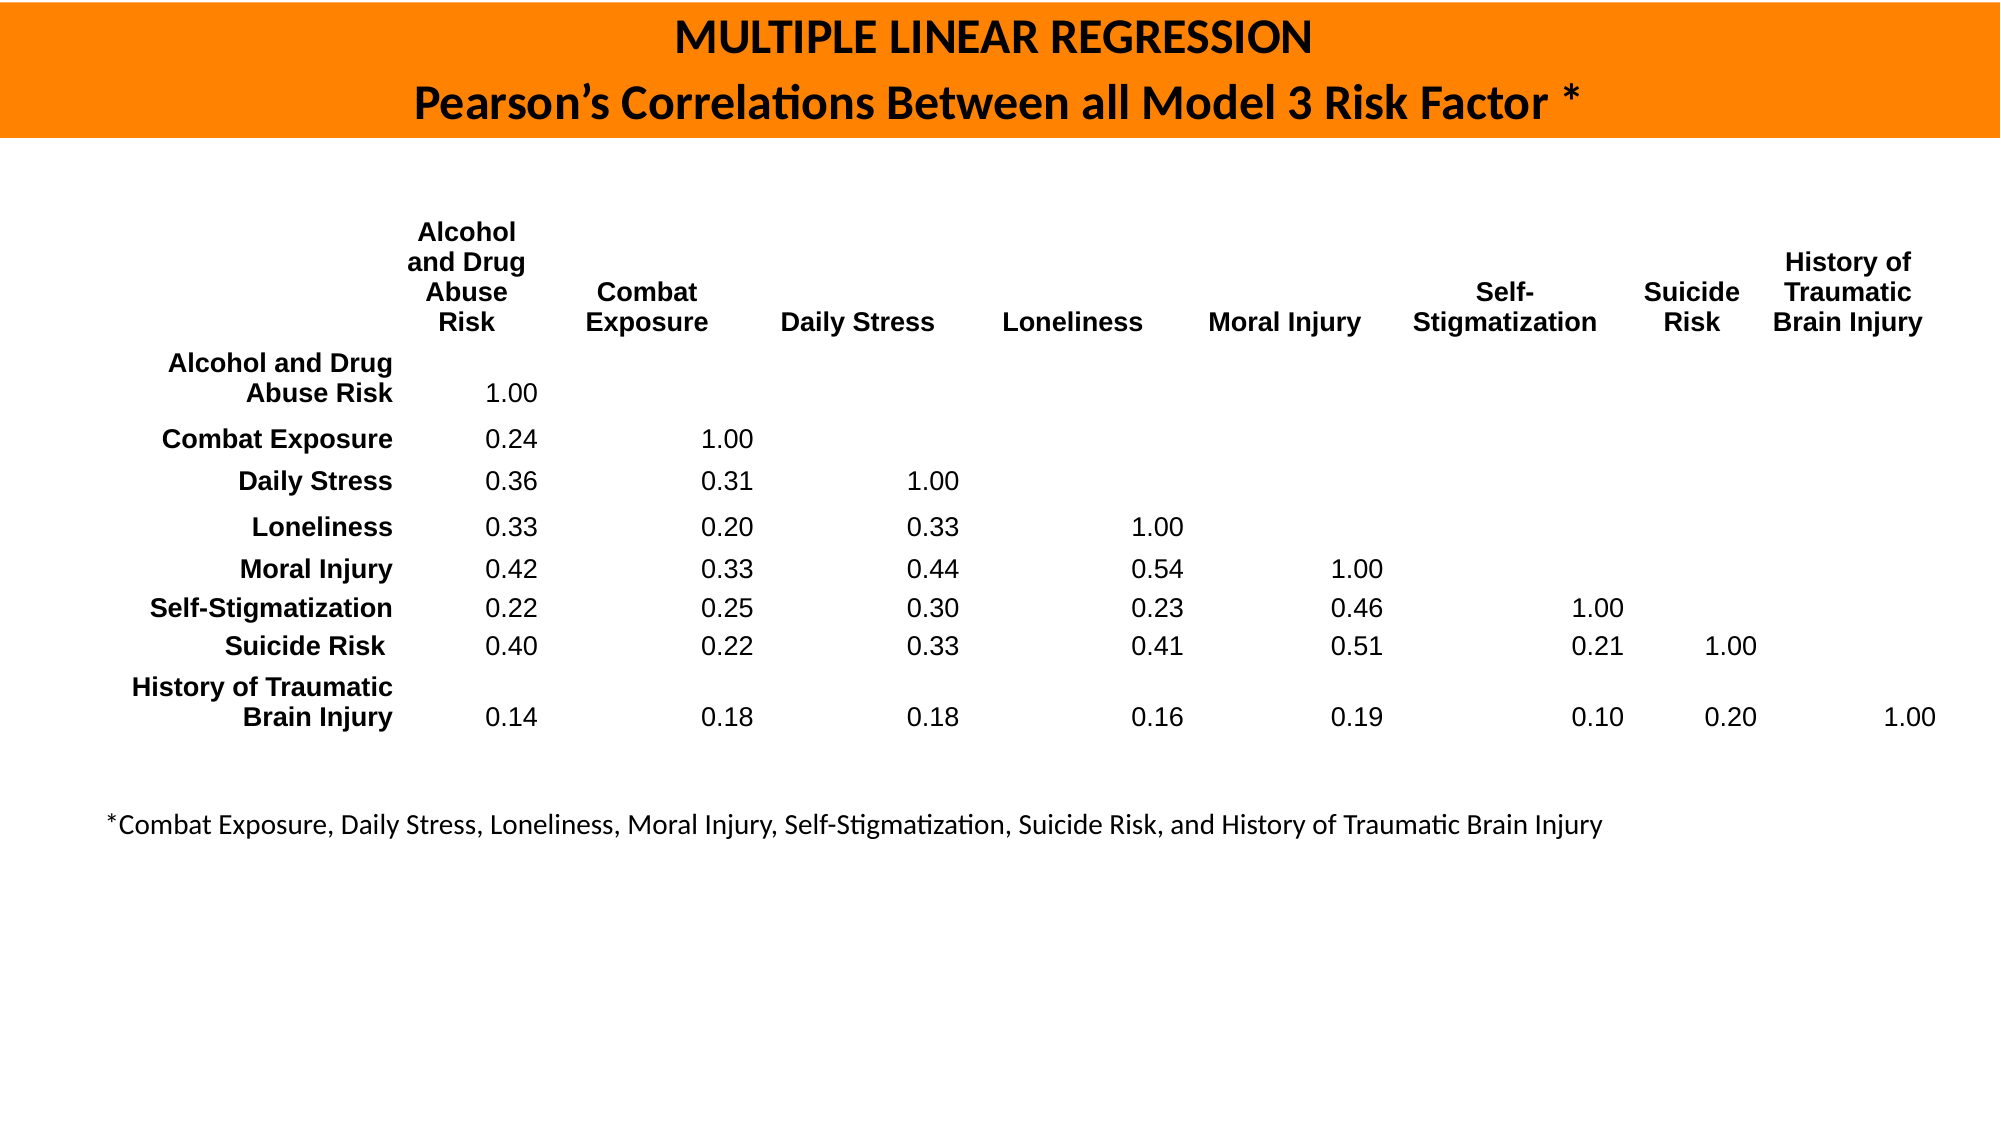

MULTIPLE LINEAR REGRESSION
Pearson’s Correlations Between all Model 3 Risk Factor *
|  | Alcohol and Drug Abuse Risk | Combat Exposure | Daily Stress | Loneliness | Moral Injury | Self-Stigmatization | Suicide Risk | History of Traumatic Brain Injury |
| --- | --- | --- | --- | --- | --- | --- | --- | --- |
| Alcohol and Drug Abuse Risk | 1.00 |  |  |  |  |  |  |  |
| Combat Exposure | 0.24 | 1.00 |  |  |  |  |  |  |
| Daily Stress | 0.36 | 0.31 | 1.00 |  |  |  |  |  |
| Loneliness | 0.33 | 0.20 | 0.33 | 1.00 |  |  |  |  |
| Moral Injury | 0.42 | 0.33 | 0.44 | 0.54 | 1.00 |  |  |  |
| Self-Stigmatization | 0.22 | 0.25 | 0.30 | 0.23 | 0.46 | 1.00 |  |  |
| Suicide Risk | 0.40 | 0.22 | 0.33 | 0.41 | 0.51 | 0.21 | 1.00 |  |
| History of Traumatic Brain Injury | 0.14 | 0.18 | 0.18 | 0.16 | 0.19 | 0.10 | 0.20 | 1.00 |

*Combat Exposure, Daily Stress, Loneliness, Moral Injury, Self-Stigmatization, Suicide Risk, and History of Traumatic Brain Injury